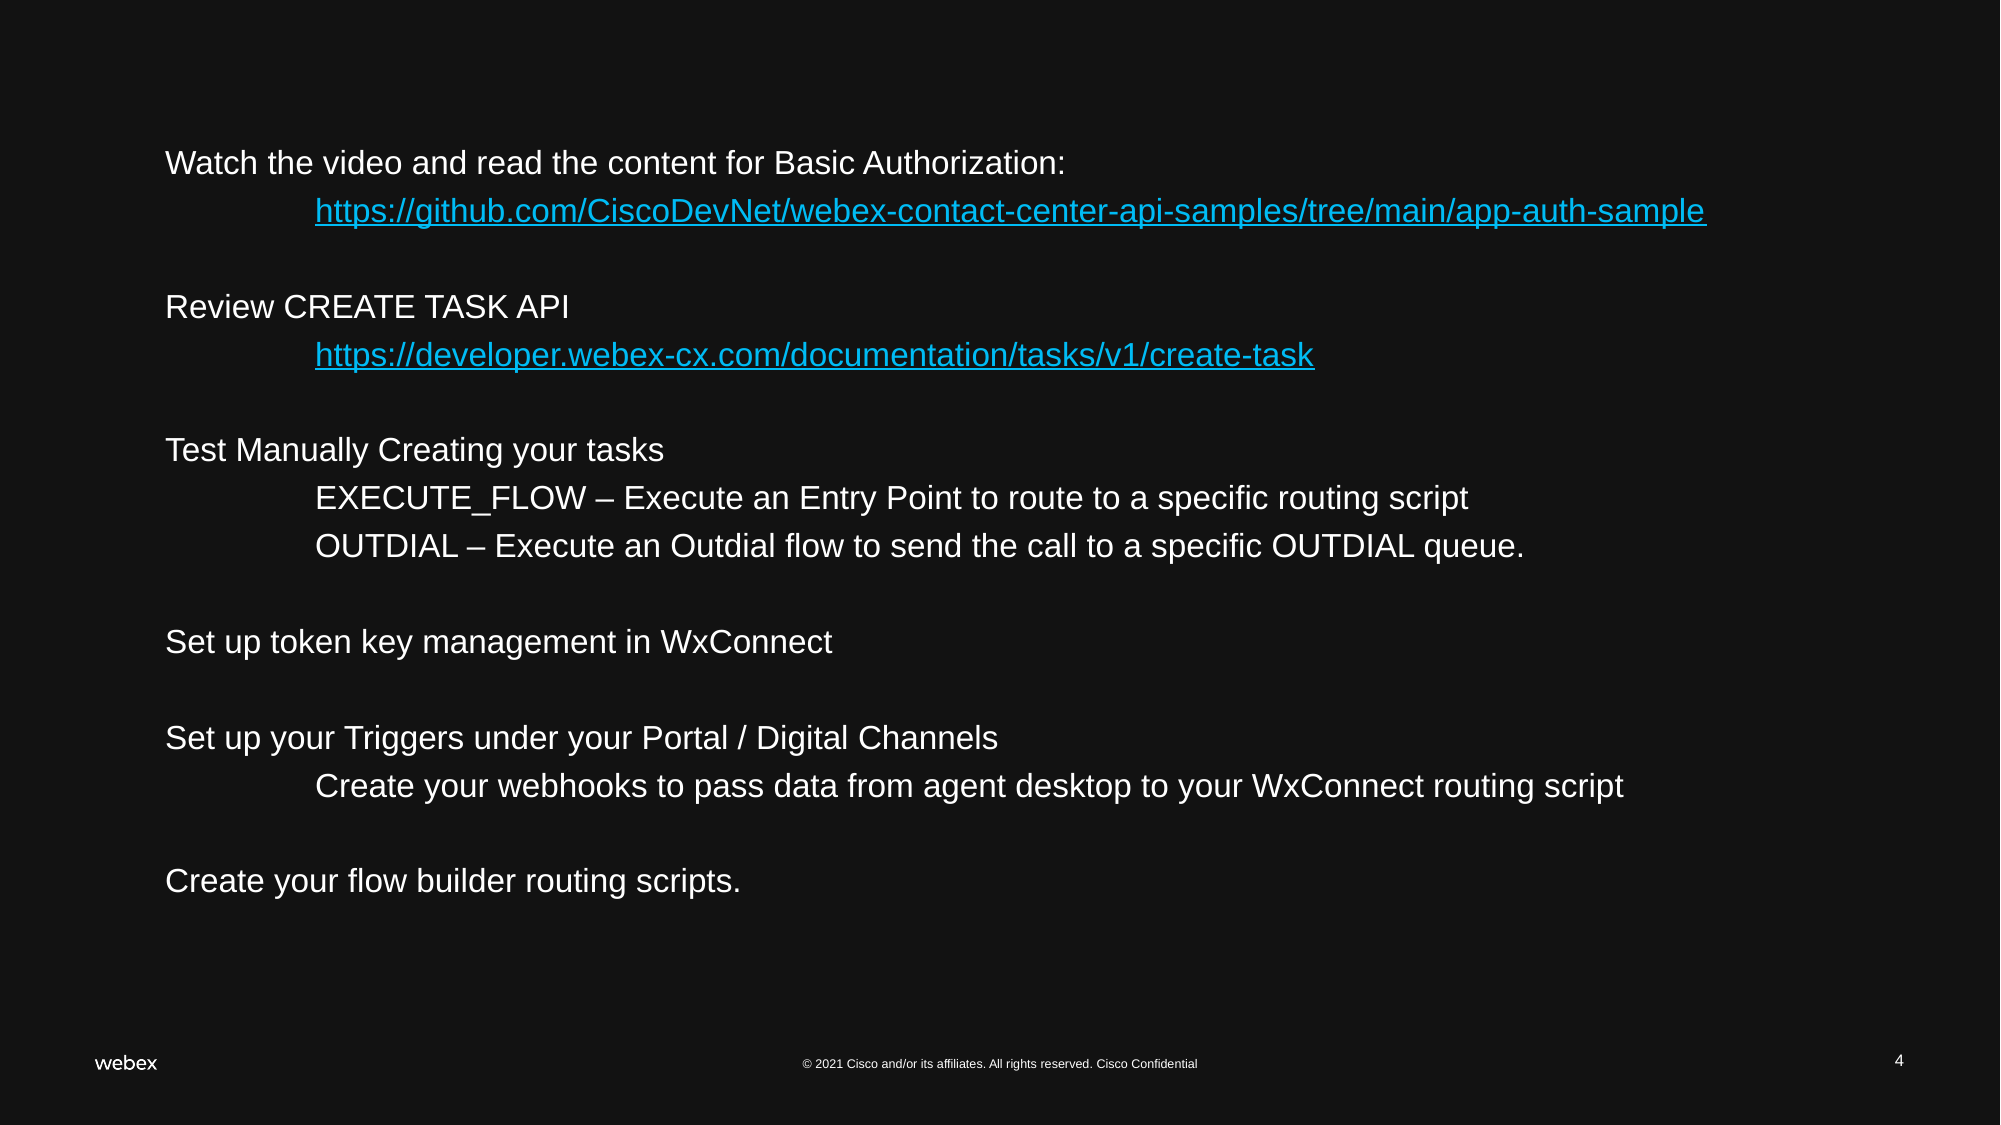

Watch the video and read the content for Basic Authorization:
	https://github.com/CiscoDevNet/webex-contact-center-api-samples/tree/main/app-auth-sample

Review CREATE TASK API
	https://developer.webex-cx.com/documentation/tasks/v1/create-task

Test Manually Creating your tasks
	EXECUTE_FLOW – Execute an Entry Point to route to a specific routing script
	OUTDIAL – Execute an Outdial flow to send the call to a specific OUTDIAL queue.

Set up token key management in WxConnect

Set up your Triggers under your Portal / Digital Channels
	Create your webhooks to pass data from agent desktop to your WxConnect routing script

Create your flow builder routing scripts.

4